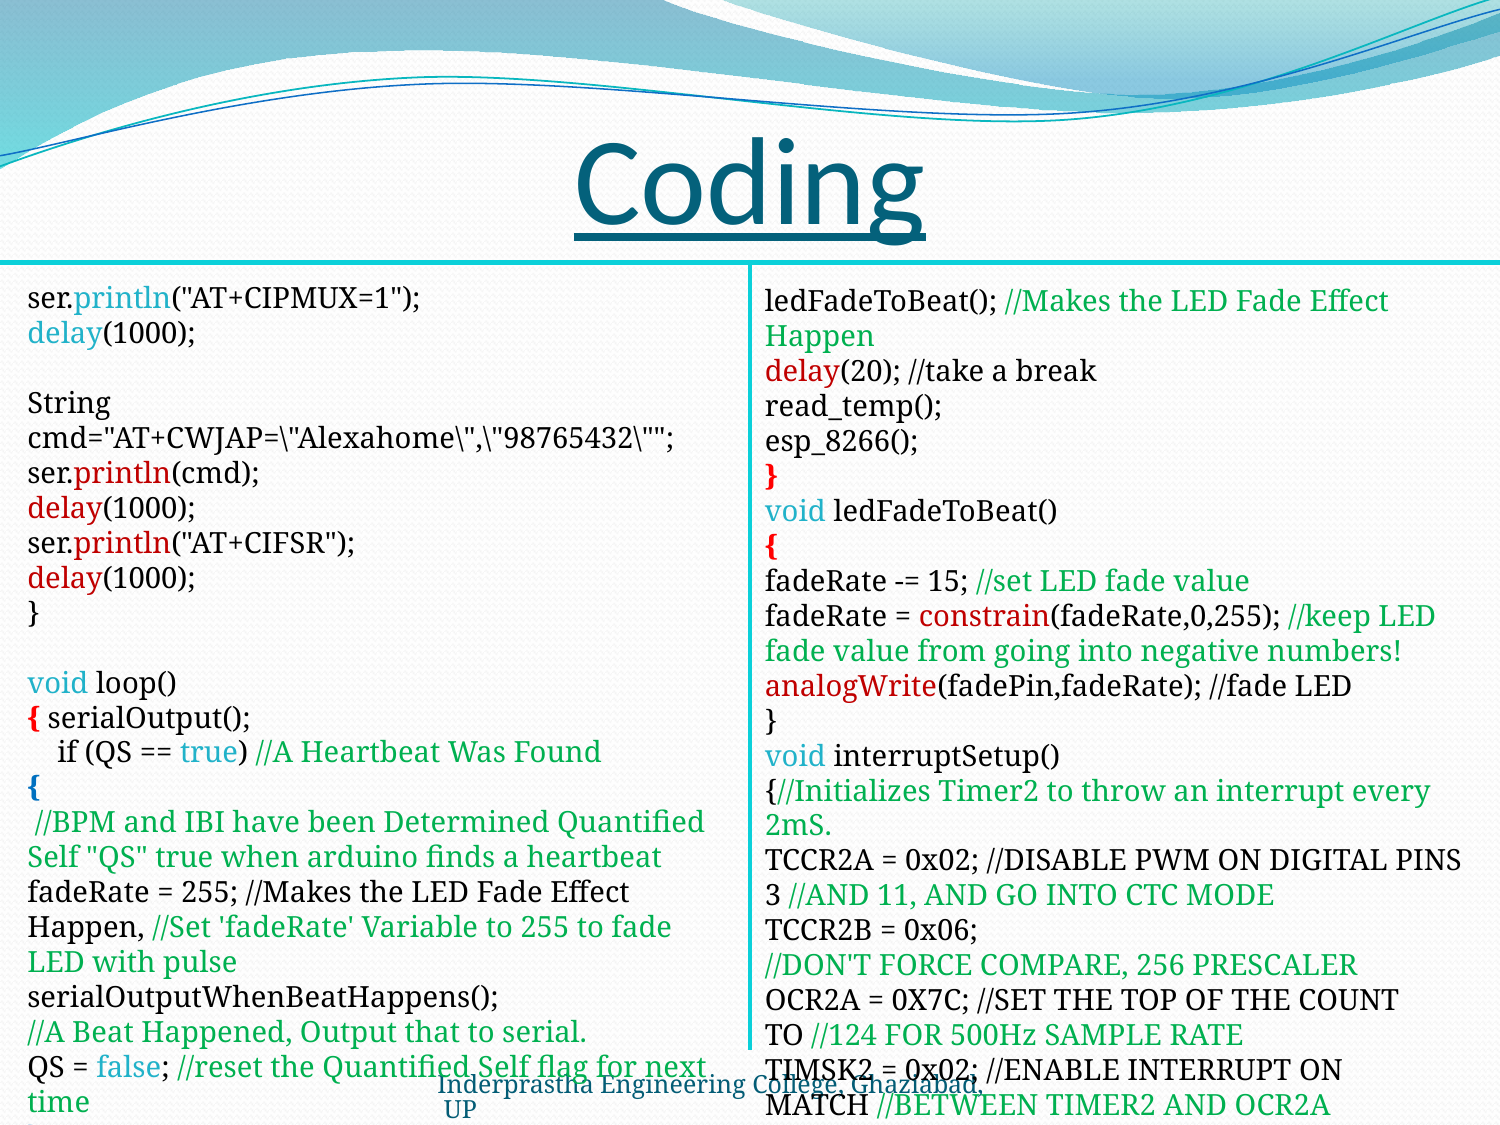

# Coding
.
ser.println("AT+CIPMUX=1");
delay(1000);

String cmd="AT+CWJAP=\"Alexahome\",\"98765432\"";
ser.println(cmd);
delay(1000);
ser.println("AT+CIFSR");
delay(1000);
}
void loop()
{ serialOutput();
    if (QS == true) //A Heartbeat Was Found
{
 //BPM and IBI have been Determined Quantified Self "QS" true when arduino finds a heartbeat
fadeRate = 255; //Makes the LED Fade Effect Happen, //Set 'fadeRate' Variable to 255 to fade LED with pulse
serialOutputWhenBeatHappens();
//A Beat Happened, Output that to serial.
QS = false; //reset the Quantified Self flag for next time
}

ledFadeToBeat(); //Makes the LED Fade Effect Happen
delay(20); //take a break
read_temp();
esp_8266();
}
void ledFadeToBeat()
{
fadeRate -= 15; //set LED fade value
fadeRate = constrain(fadeRate,0,255); //keep LED fade value from going into negative numbers!
analogWrite(fadePin,fadeRate); //fade LED
}
void interruptSetup()
{//Initializes Timer2 to throw an interrupt every 2mS.
TCCR2A = 0x02; //DISABLE PWM ON DIGITAL PINS 3 //AND 11, AND GO INTO CTC MODE
TCCR2B = 0x06;
//DON'T FORCE COMPARE, 256 PRESCALER
OCR2A = 0X7C; //SET THE TOP OF THE COUNT TO //124 FOR 500Hz SAMPLE RATE
TIMSK2 = 0x02; //ENABLE INTERRUPT ON MATCH //BETWEEN TIMER2 AND OCR2A
Inderprastha Engineering College, Ghaziabad, UP